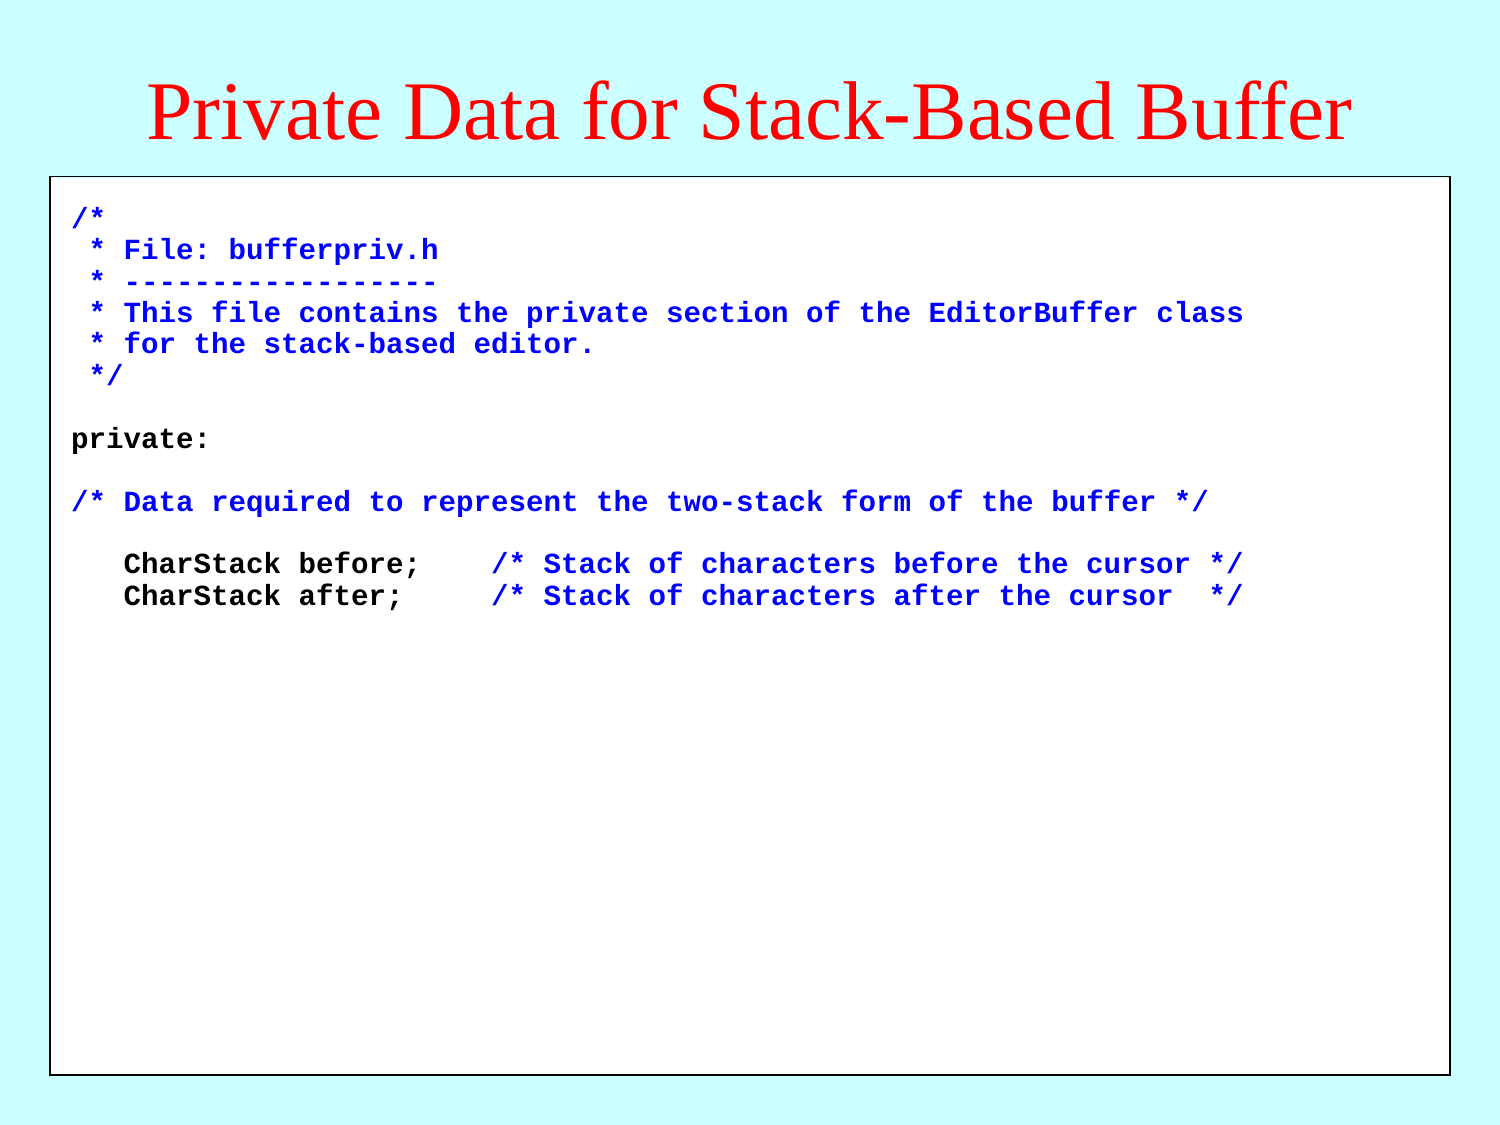

# Private Data for Stack-Based Buffer

/*
 * File: bufferpriv.h
 * ------------------
 * This file contains the private section of the EditorBuffer class
 * for the stack-based editor.
 */

private:

/* Data required to represent the two-stack form of the buffer */

   CharStack before;    /* Stack of characters before the cursor */
   CharStack after;     /* Stack of characters after the cursor  */